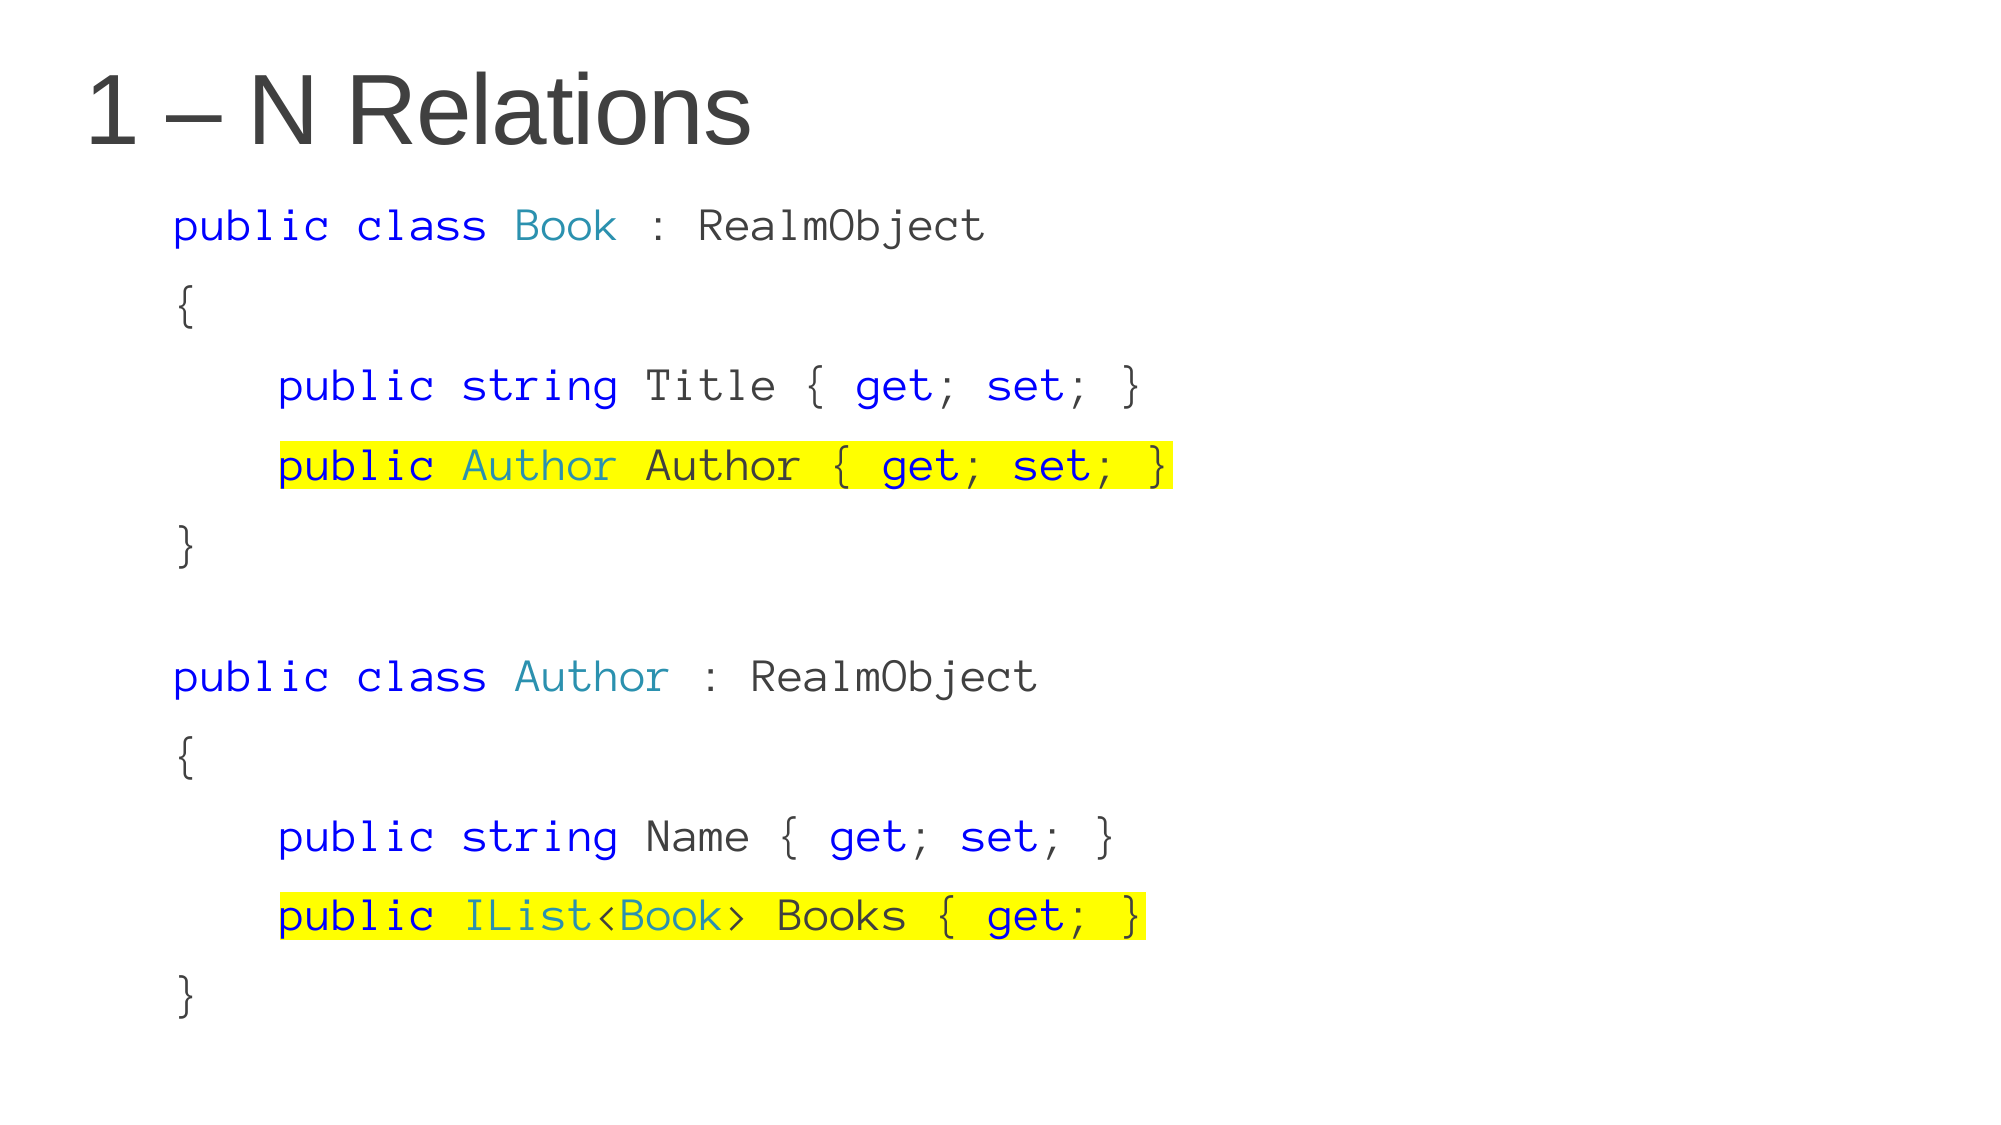

# 1 – N Relations
    public class Book : RealmObject
    {
        public string Title { get; set; }
        public Author Author { get; set; }
    }
    public class Author : RealmObject
    {
        public string Name { get; set; }
        public IList<Book> Books { get; }
    }